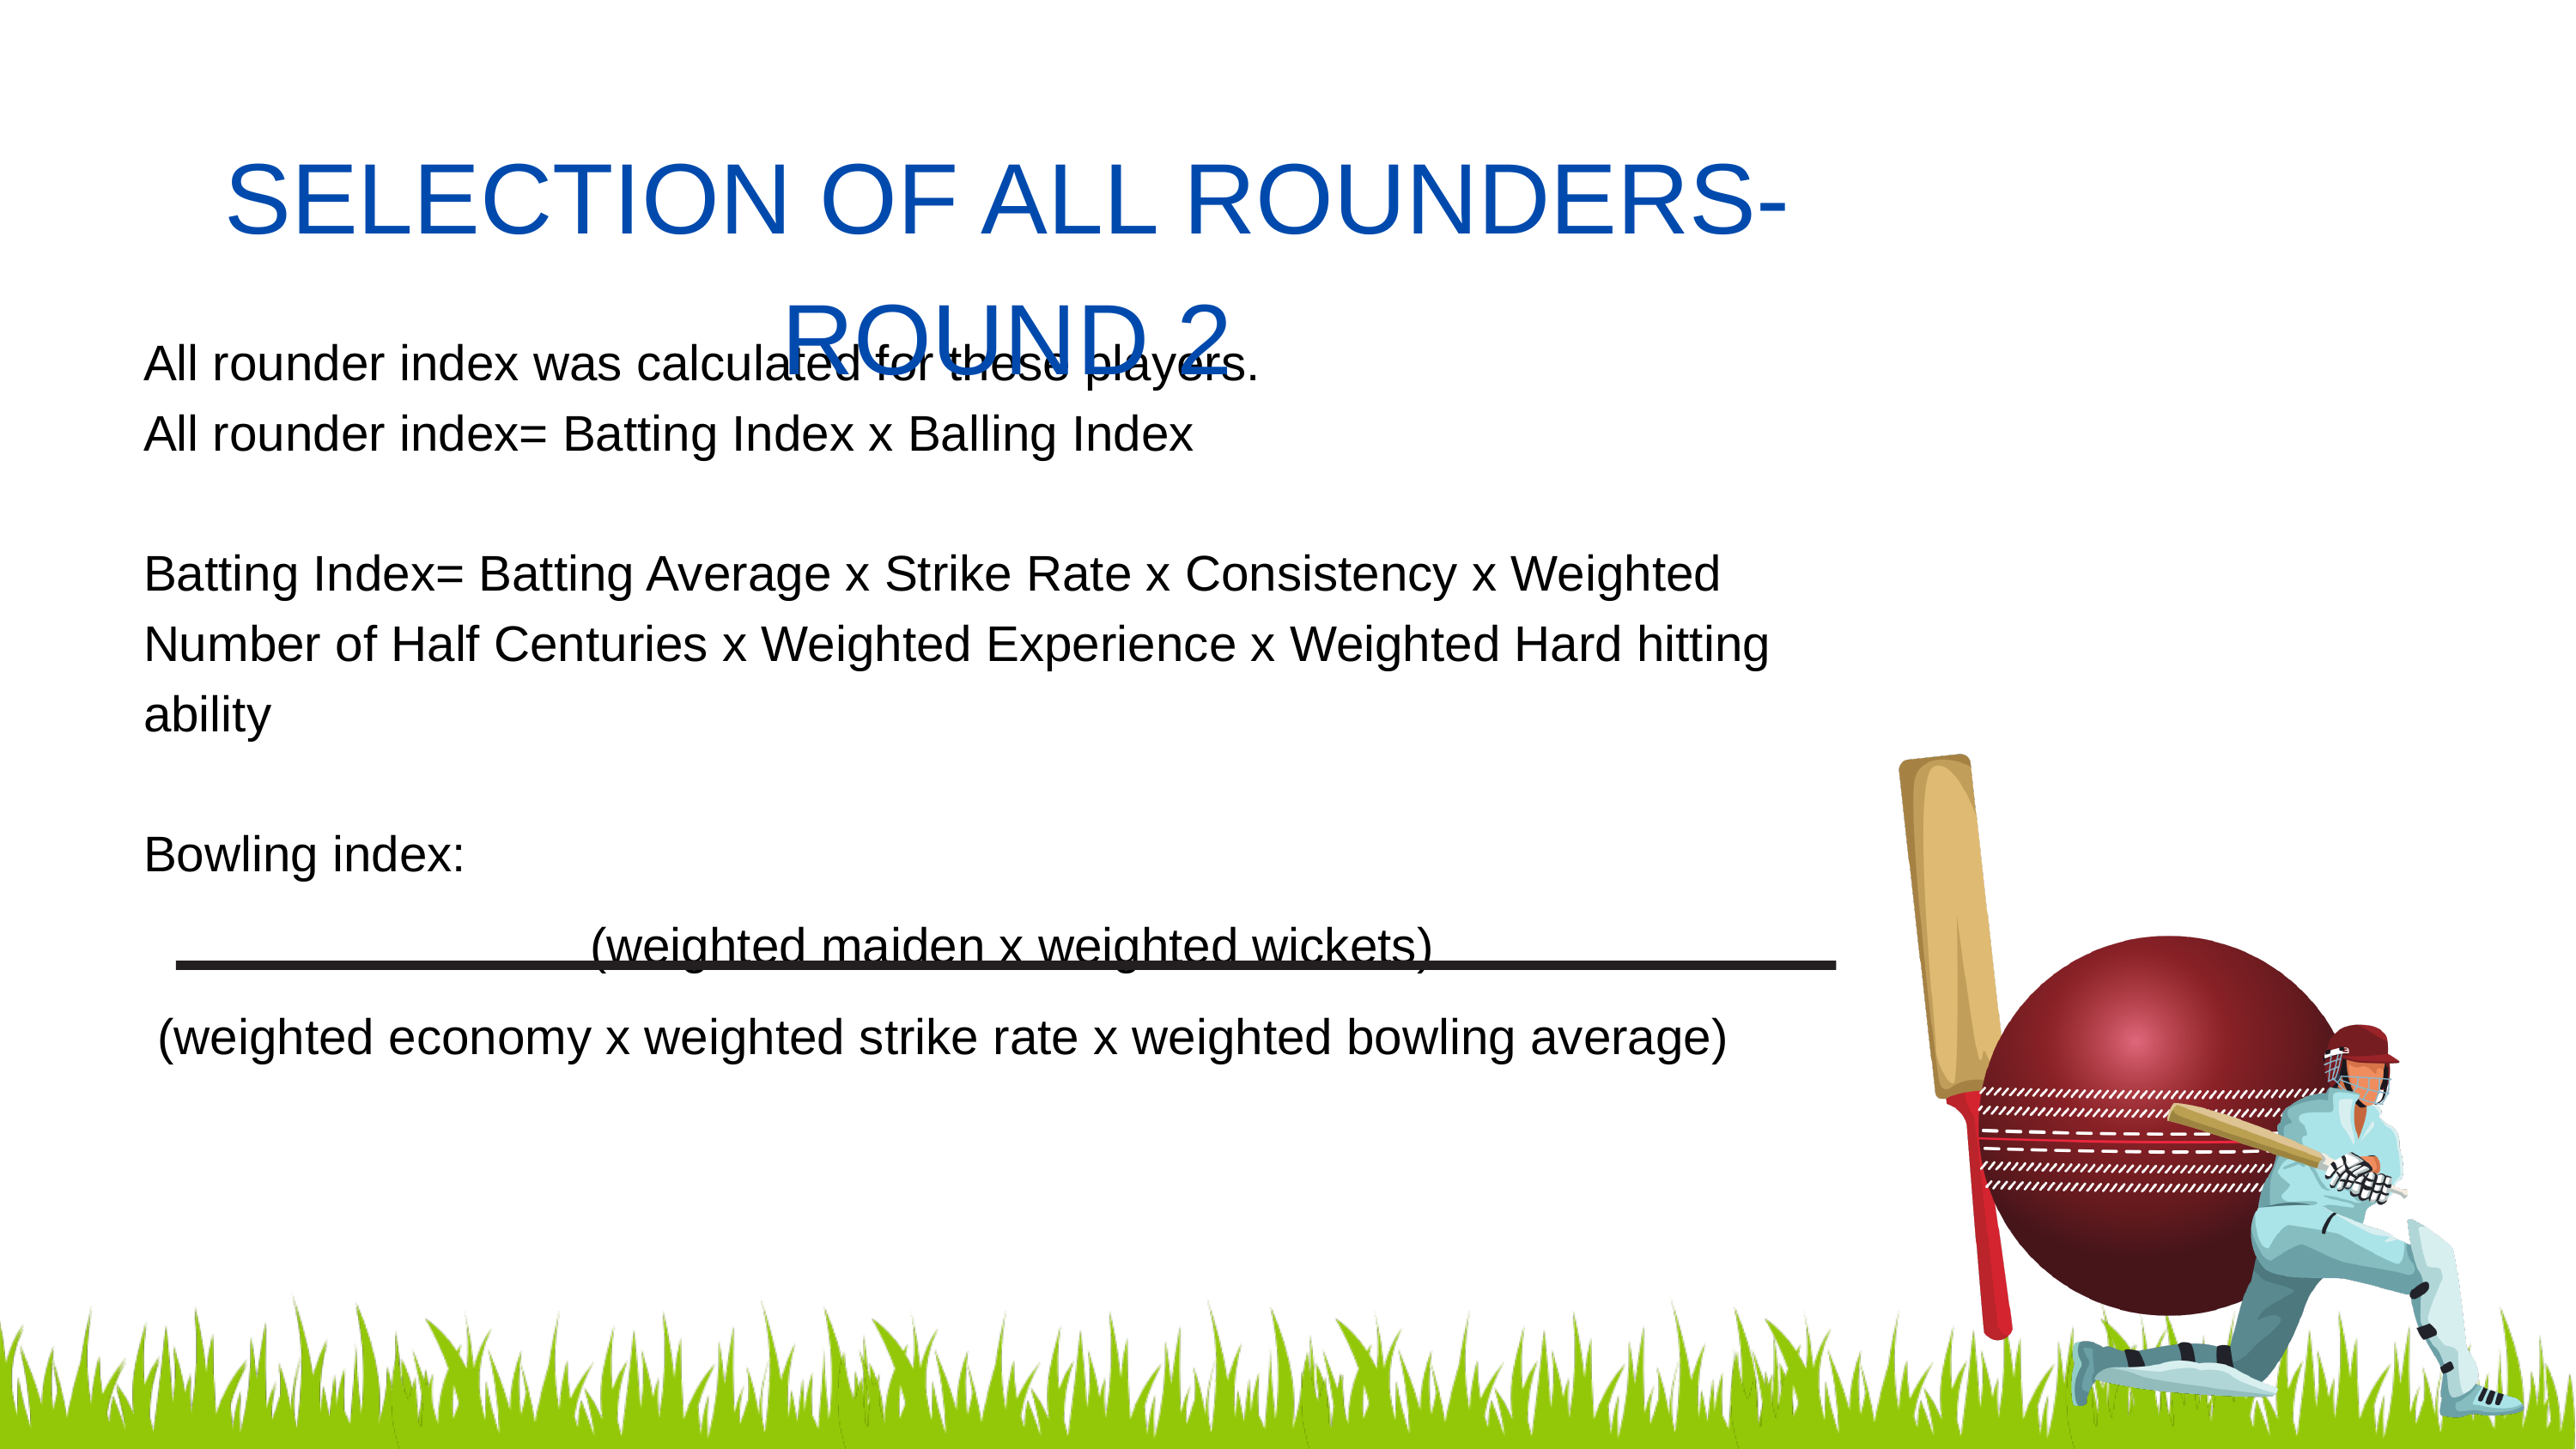

SELECTION OF ALL ROUNDERS- ROUND 2
All rounder index was calculated for these players.
All rounder index= Batting Index x Balling Index

Batting Index= Batting Average x Strike Rate x Consistency x Weighted Number of Half Centuries x Weighted Experience x Weighted Hard hitting ability

Bowling index:
                                (weighted maiden x weighted wickets)
 (weighted economy x weighted strike rate x weighted bowling average)